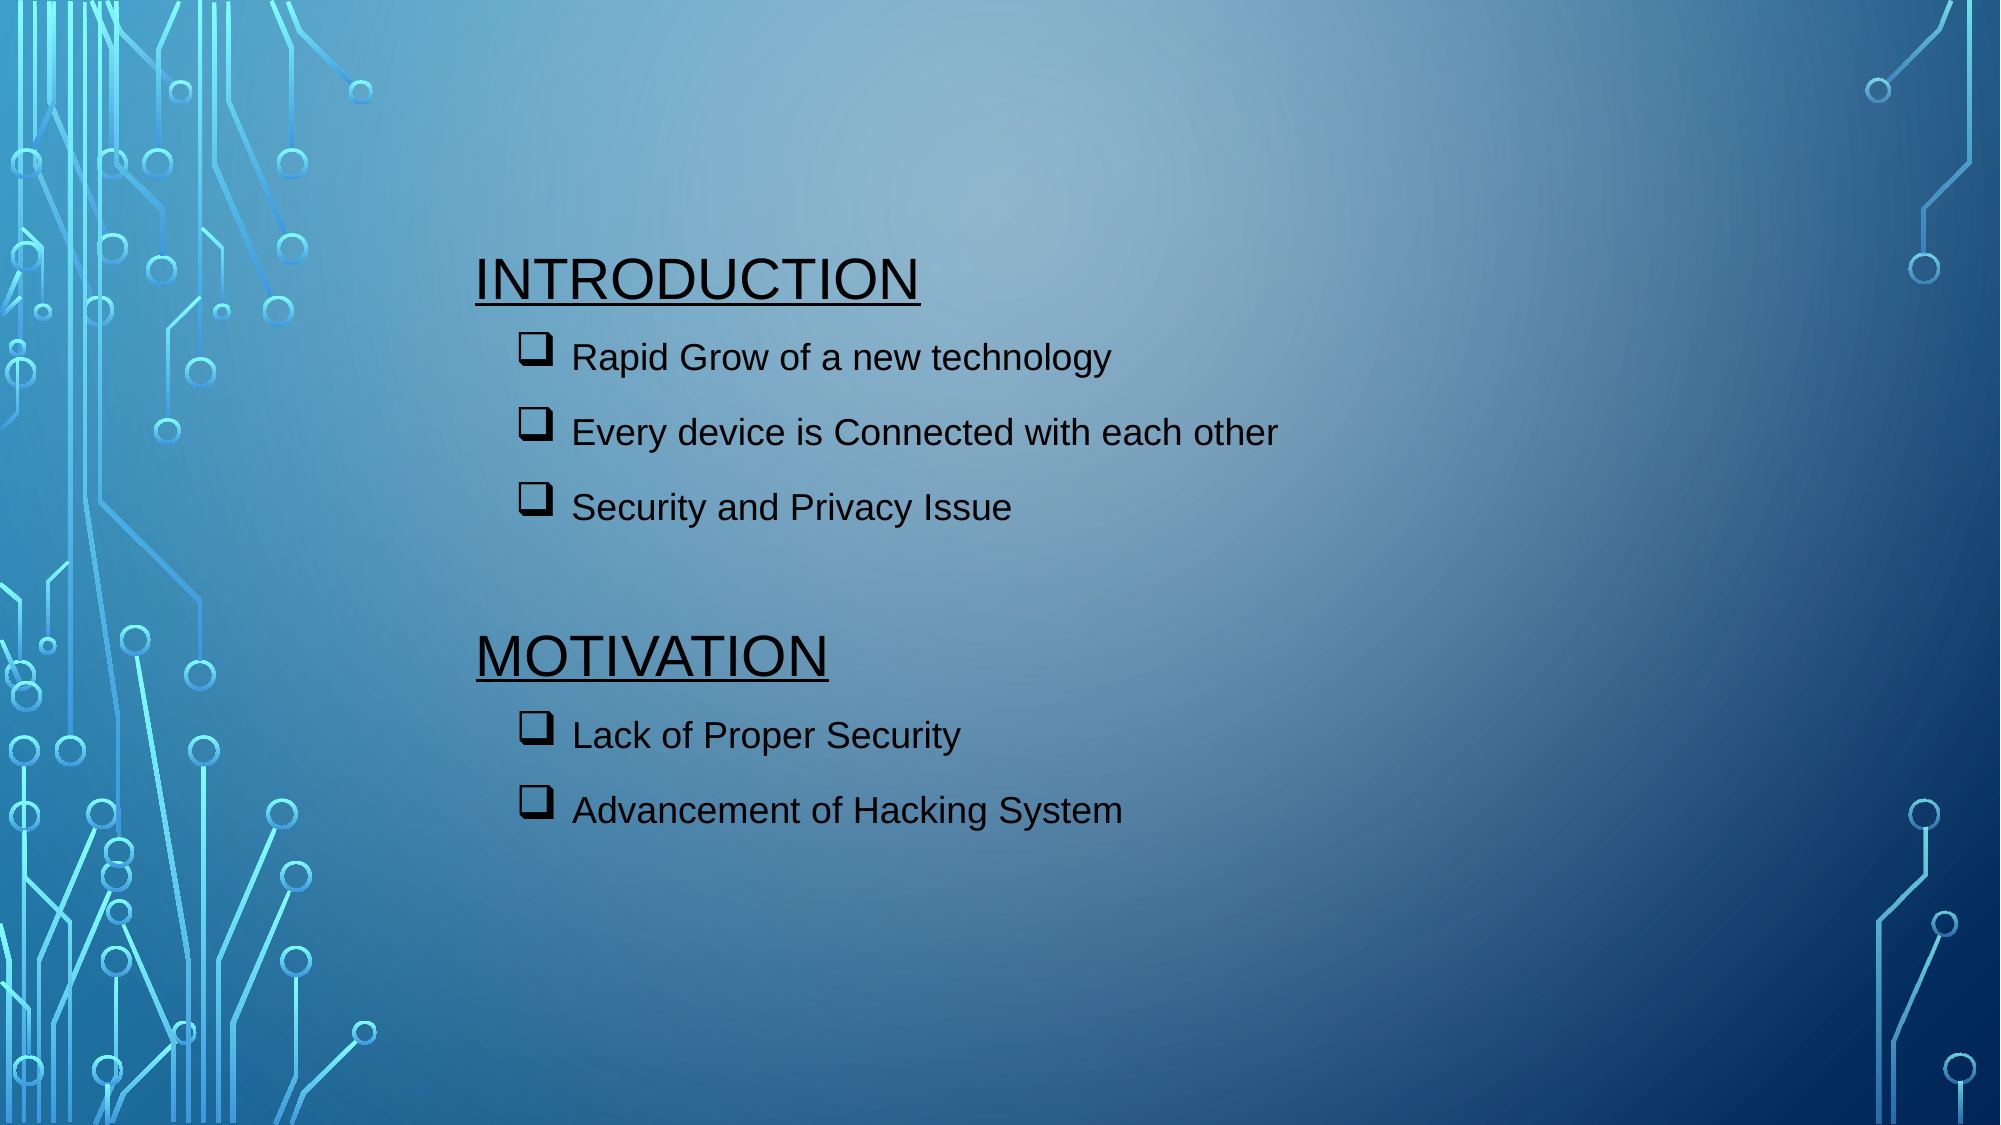

# Introduction
Rapid Grow of a new technology
Every device is Connected with each other
Security and Privacy Issue
Motivation
Lack of Proper Security
Advancement of Hacking System